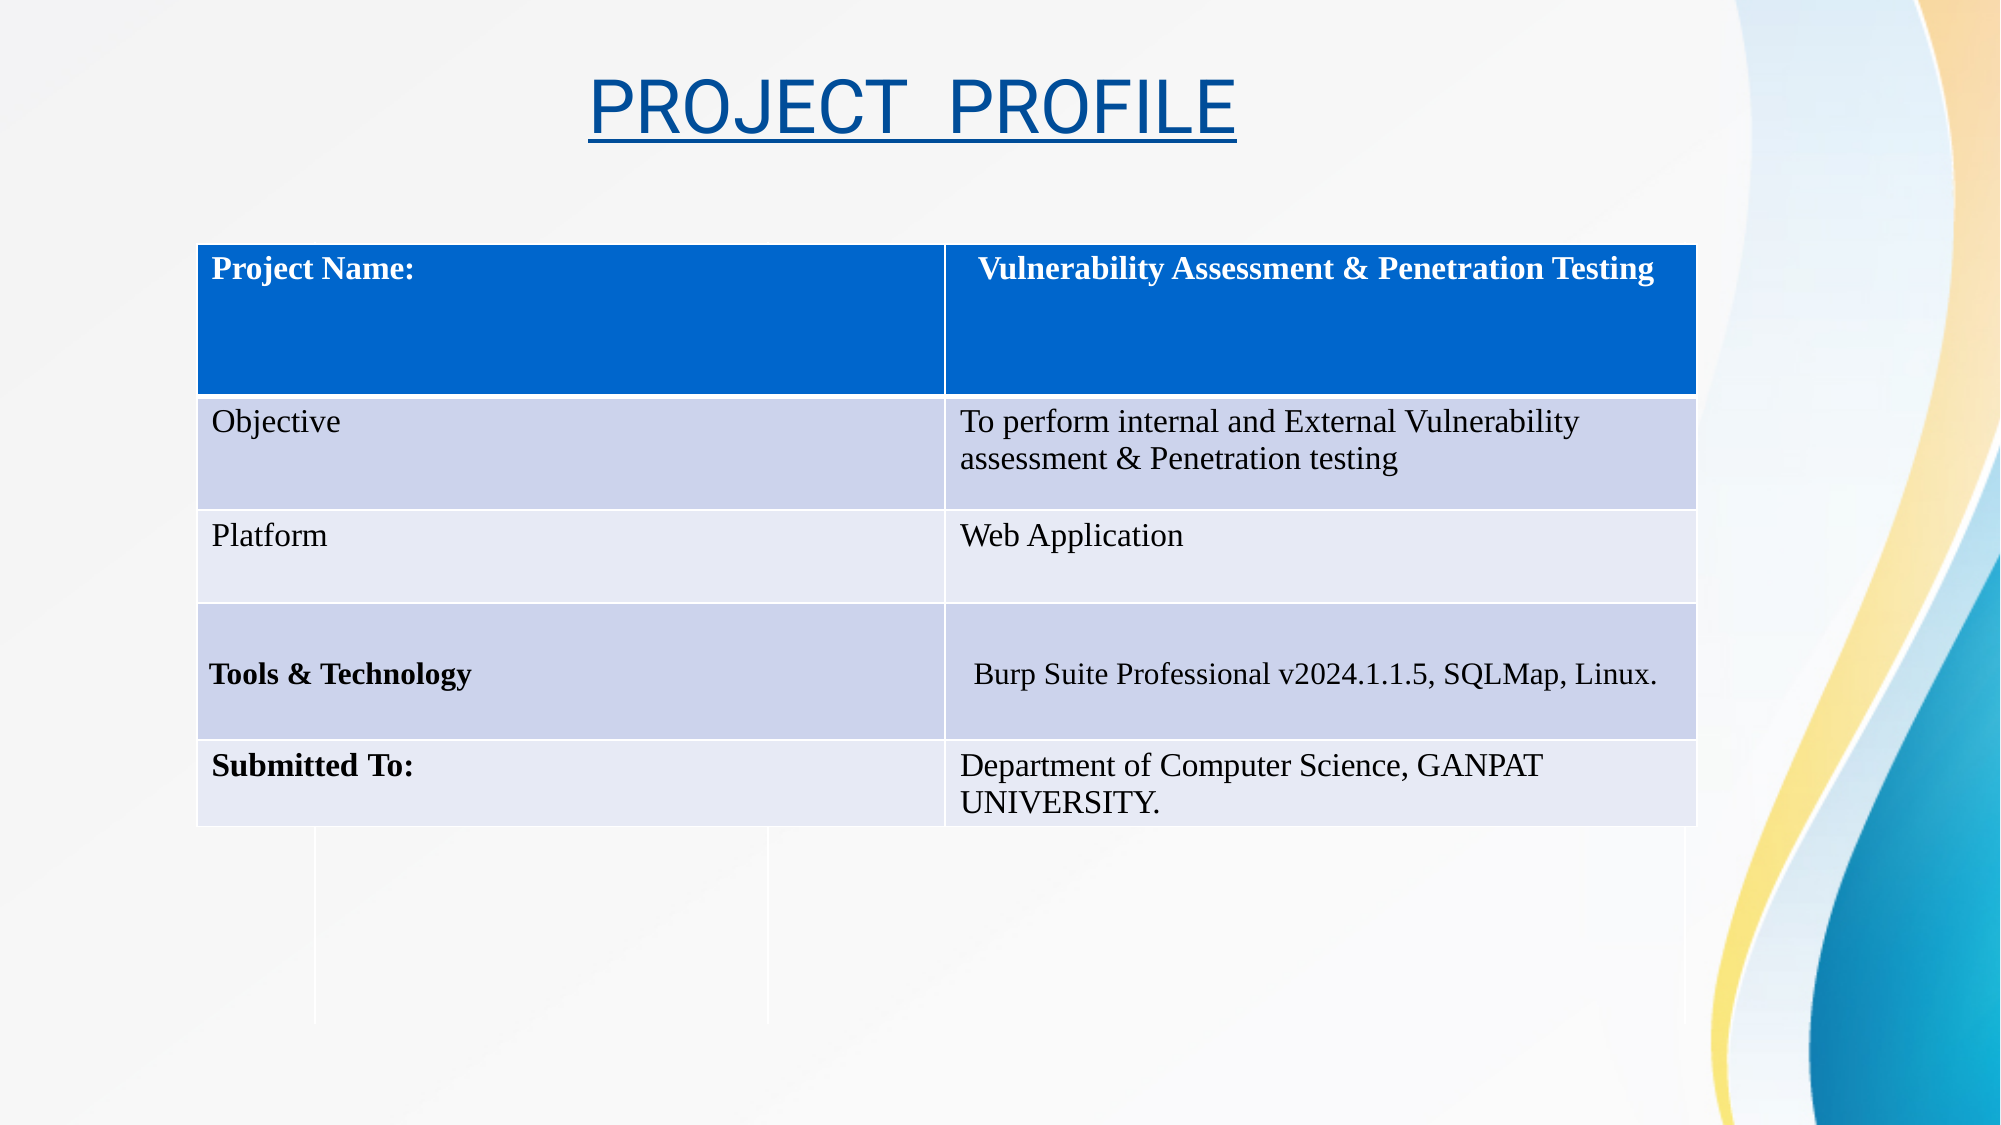

# PROJECT  PROFILE

| Project Name: | Vulnerability Assessment & Penetration Testing |
| --- | --- |
| Objective | To perform internal and External Vulnerability assessment & Penetration testing |
| Platform | Web Application |
| Tools & Technology | Burp Suite Professional v2024.1.1.5, SQLMap, Linux. |
| Submitted To: | Department of Computer Science, GANPAT UNIVERSITY. |